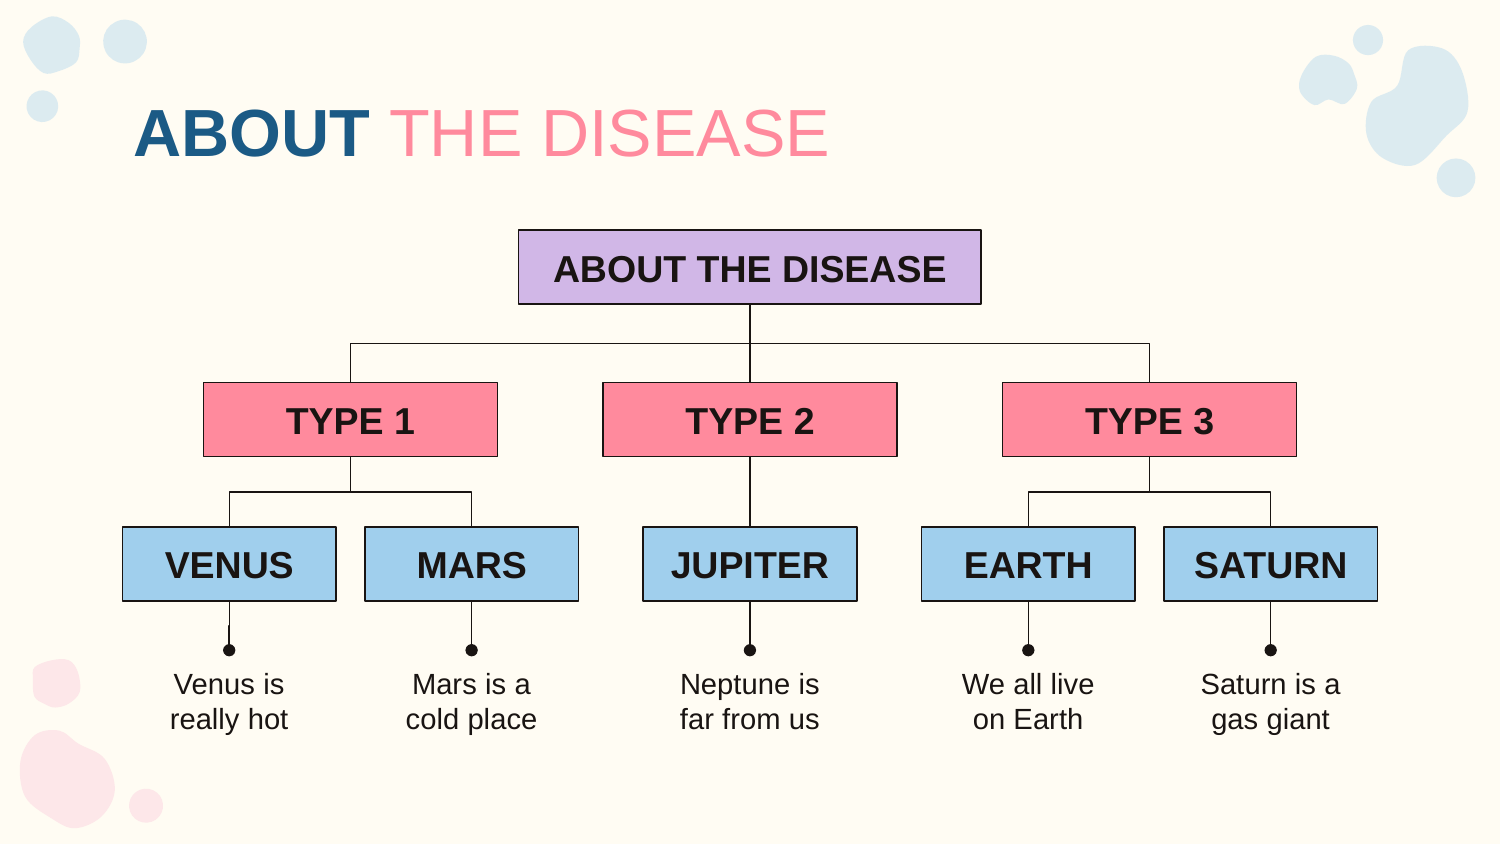

# ABOUT THE DISEASE
ABOUT THE DISEASE
TYPE 1
TYPE 2
TYPE 3
VENUS
MARS
JUPITER
EARTH
SATURN
Venus is really hot
Mars is a cold place
Neptune is far from us
We all live on Earth
Saturn is a gas giant